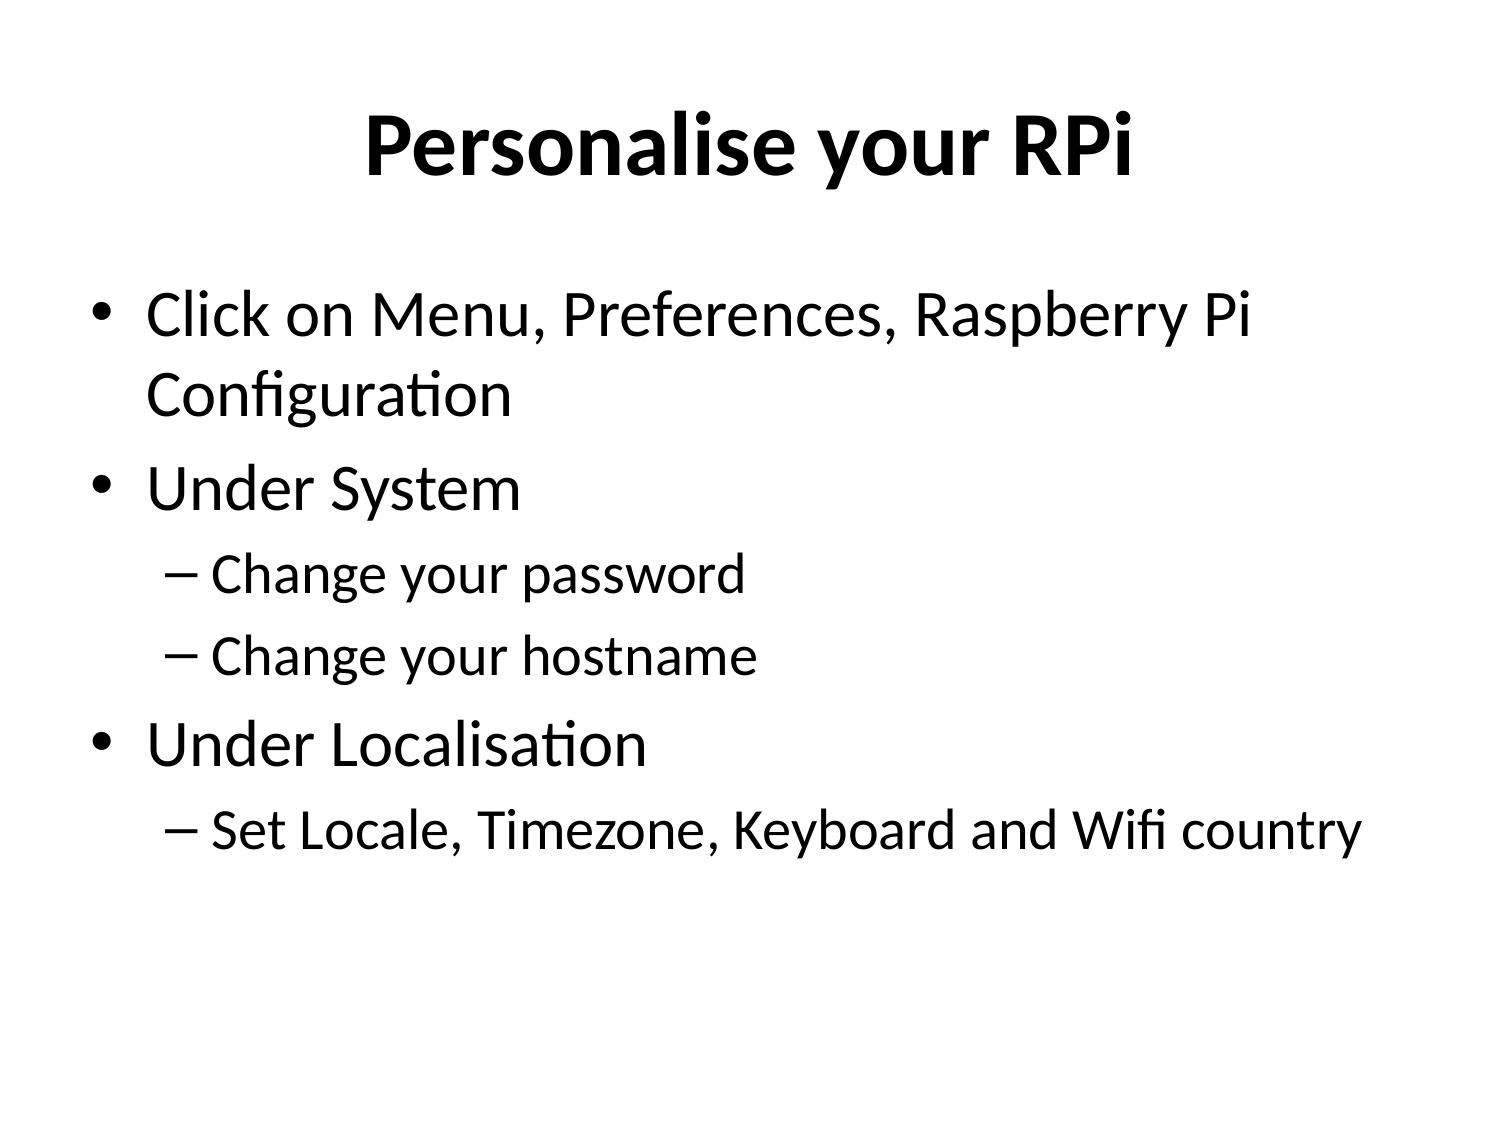

# Personalise your RPi
Click on Menu, Preferences, Raspberry Pi Configuration
Under System
Change your password
Change your hostname
Under Localisation
Set Locale, Timezone, Keyboard and Wifi country